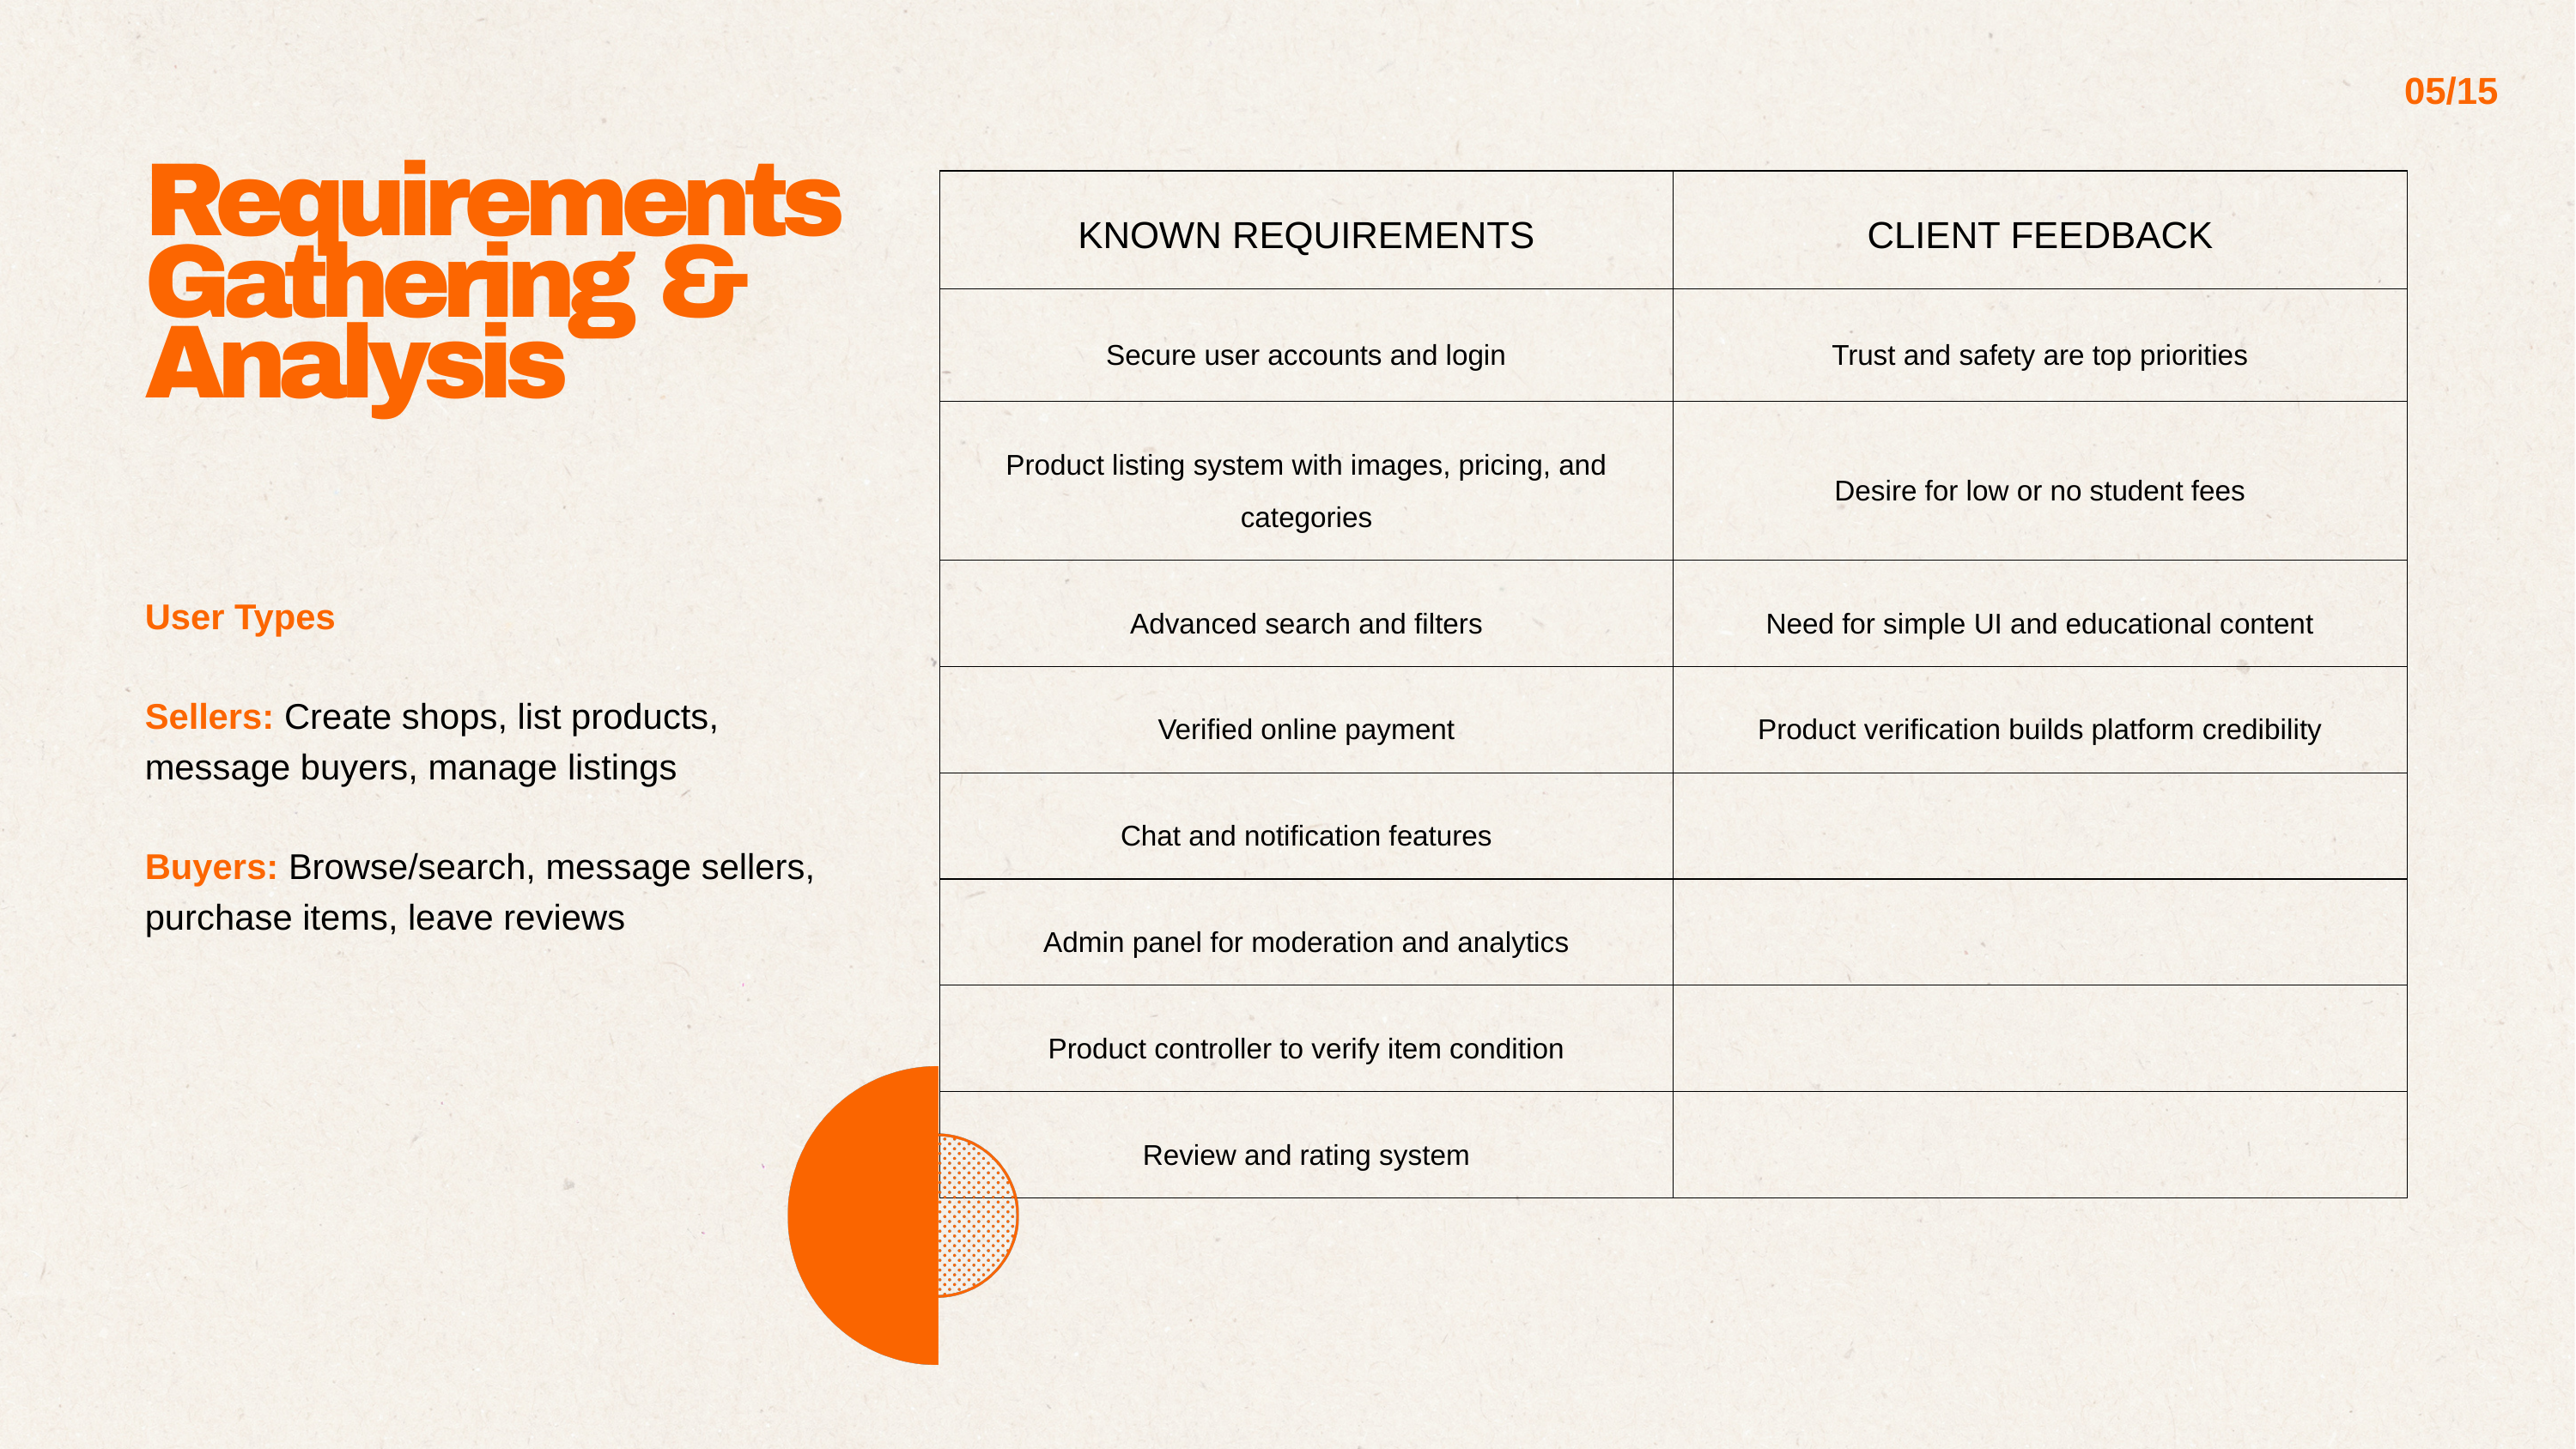

05/15
| KNOWN REQUIREMENTS | CLIENT FEEDBACK |
| --- | --- |
| Secure user accounts and login | Trust and safety are top priorities |
| Product listing system with images, pricing, and categories | Desire for low or no student fees |
| Advanced search and filters | Need for simple UI and educational content |
| Verified online payment | Product verification builds platform credibility |
| Chat and notification features |  |
| Admin panel for moderation and analytics |  |
| Product controller to verify item condition |  |
| Review and rating system |  |
Requirements Gathering & Analysis
User Types
Sellers: Create shops, list products, message buyers, manage listings

Buyers: Browse/search, message sellers, purchase items, leave reviews